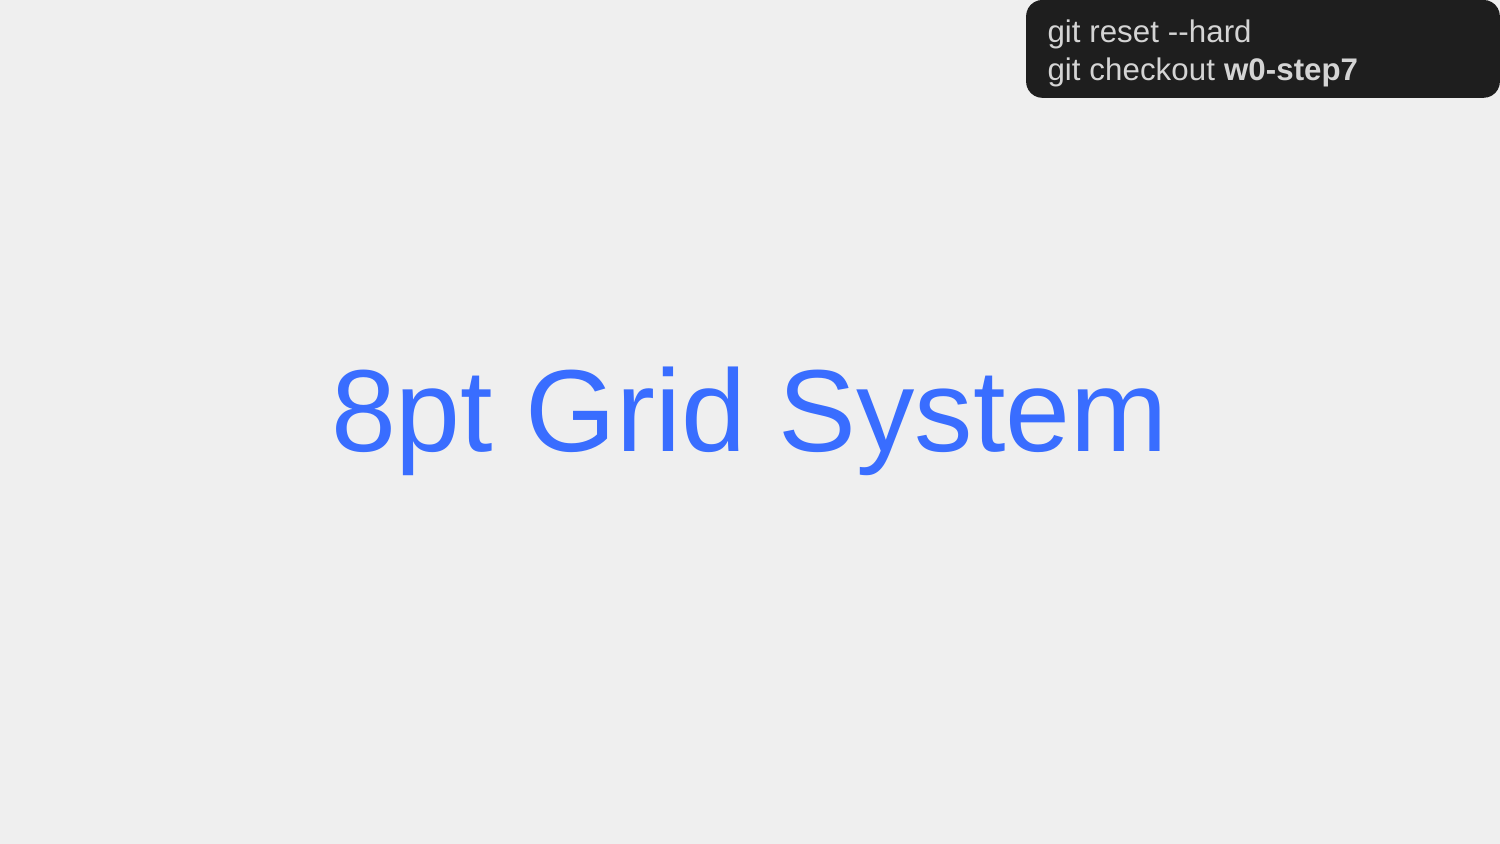

git reset --hard
git checkout w0-step7
# 8pt Grid System